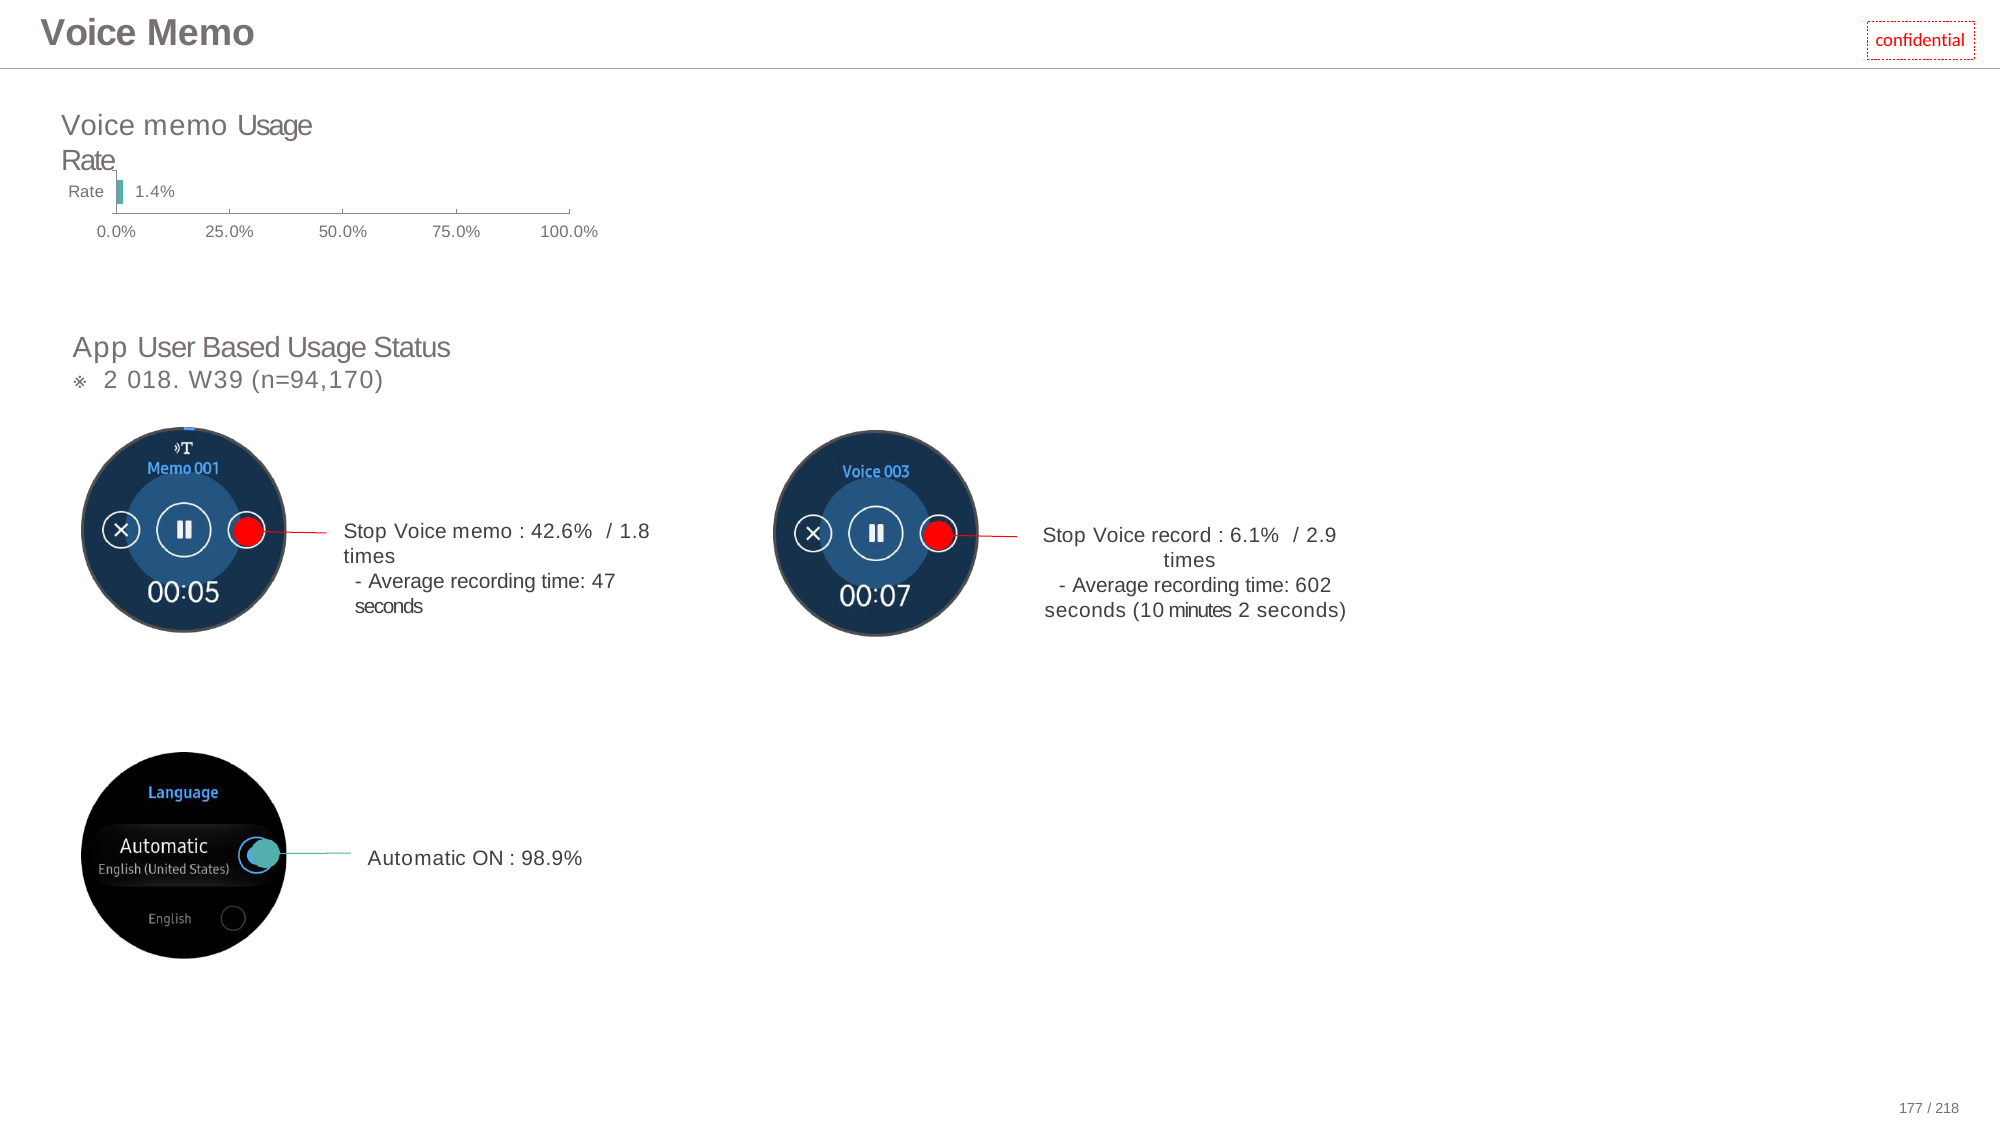

# Voice Memo
confidential
Voice memo Usage Rate

1.4%
Rate

0.0%
25.0%
50.0%
75.0%
100.0%
App User Based Usage Status
※2018. W39 (n=94,170)

Stop Voice memo : 42.6% / 1.8 times
- Average recording time: 47 seconds

Stop Voice record : 6.1% / 2.9 times
- Average recording time: 602 seconds (10 minutes 2 seconds)

Automatic ON : 98.9%

177 / 218